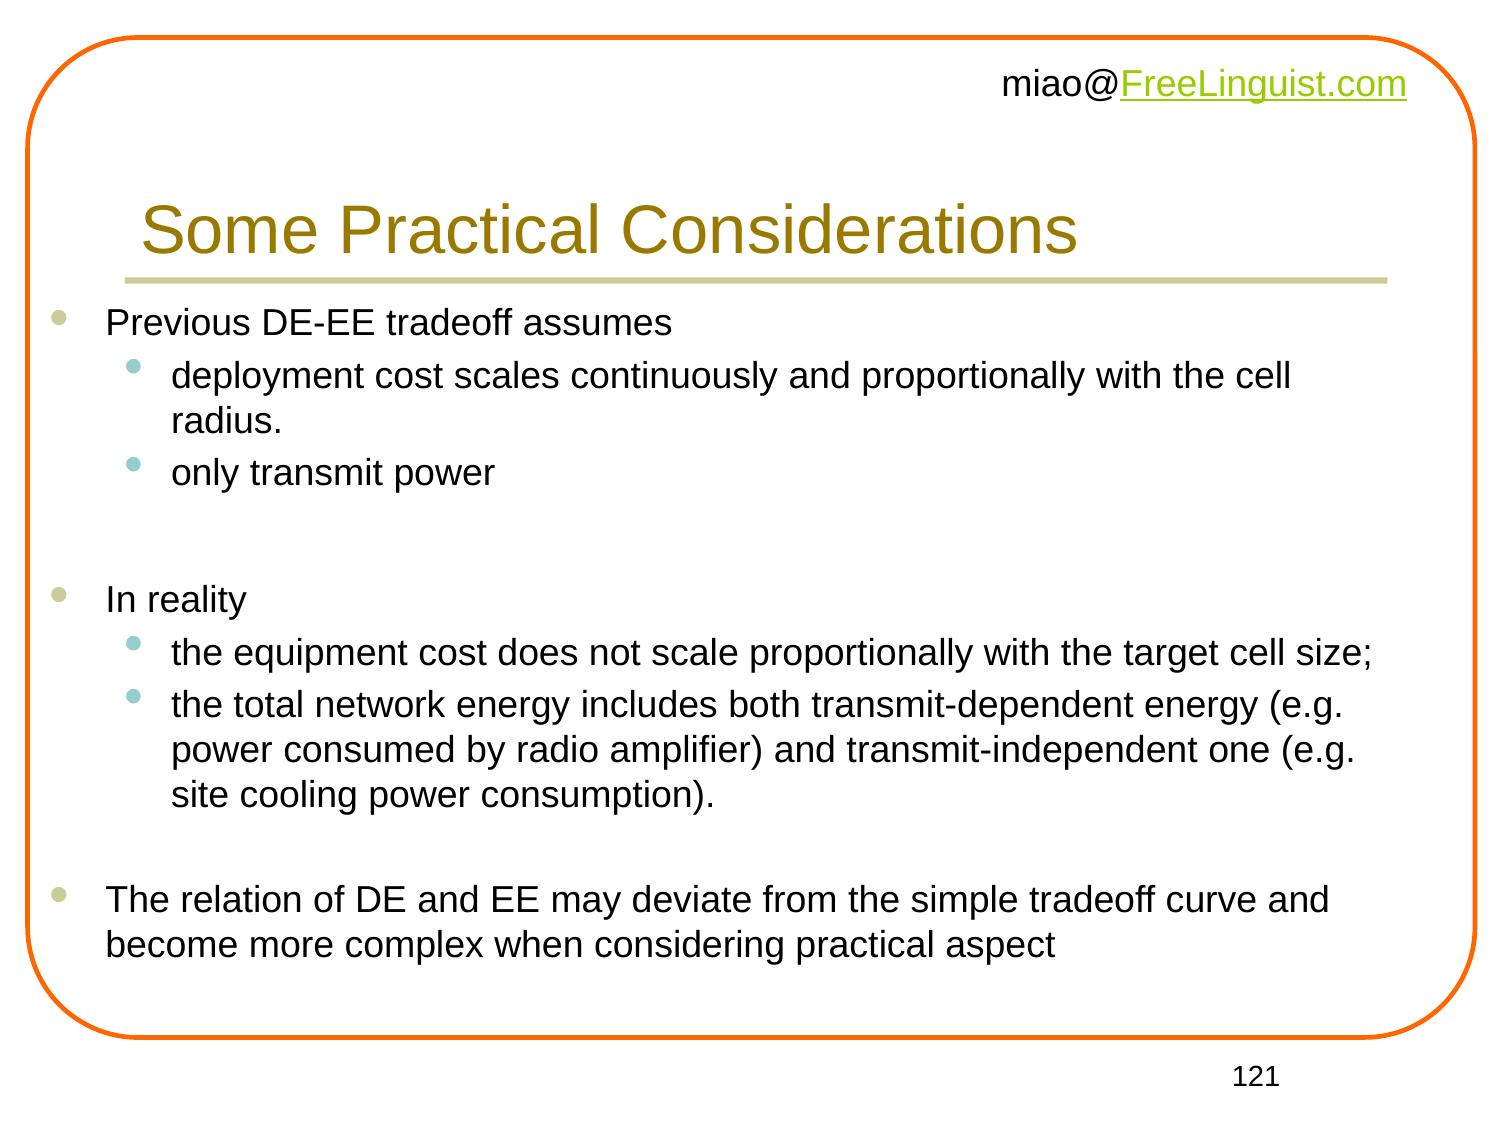

# Some Practical Considerations
Previous DE-EE tradeoff assumes
deployment cost scales continuously and proportionally with the cell radius.
only transmit power

In reality
the equipment cost does not scale proportionally with the target cell size;
the total network energy includes both transmit-dependent energy (e.g. power consumed by radio amplifier) and transmit-independent one (e.g. site cooling power consumption).

The relation of DE and EE may deviate from the simple tradeoff curve and become more complex when considering practical aspect
121